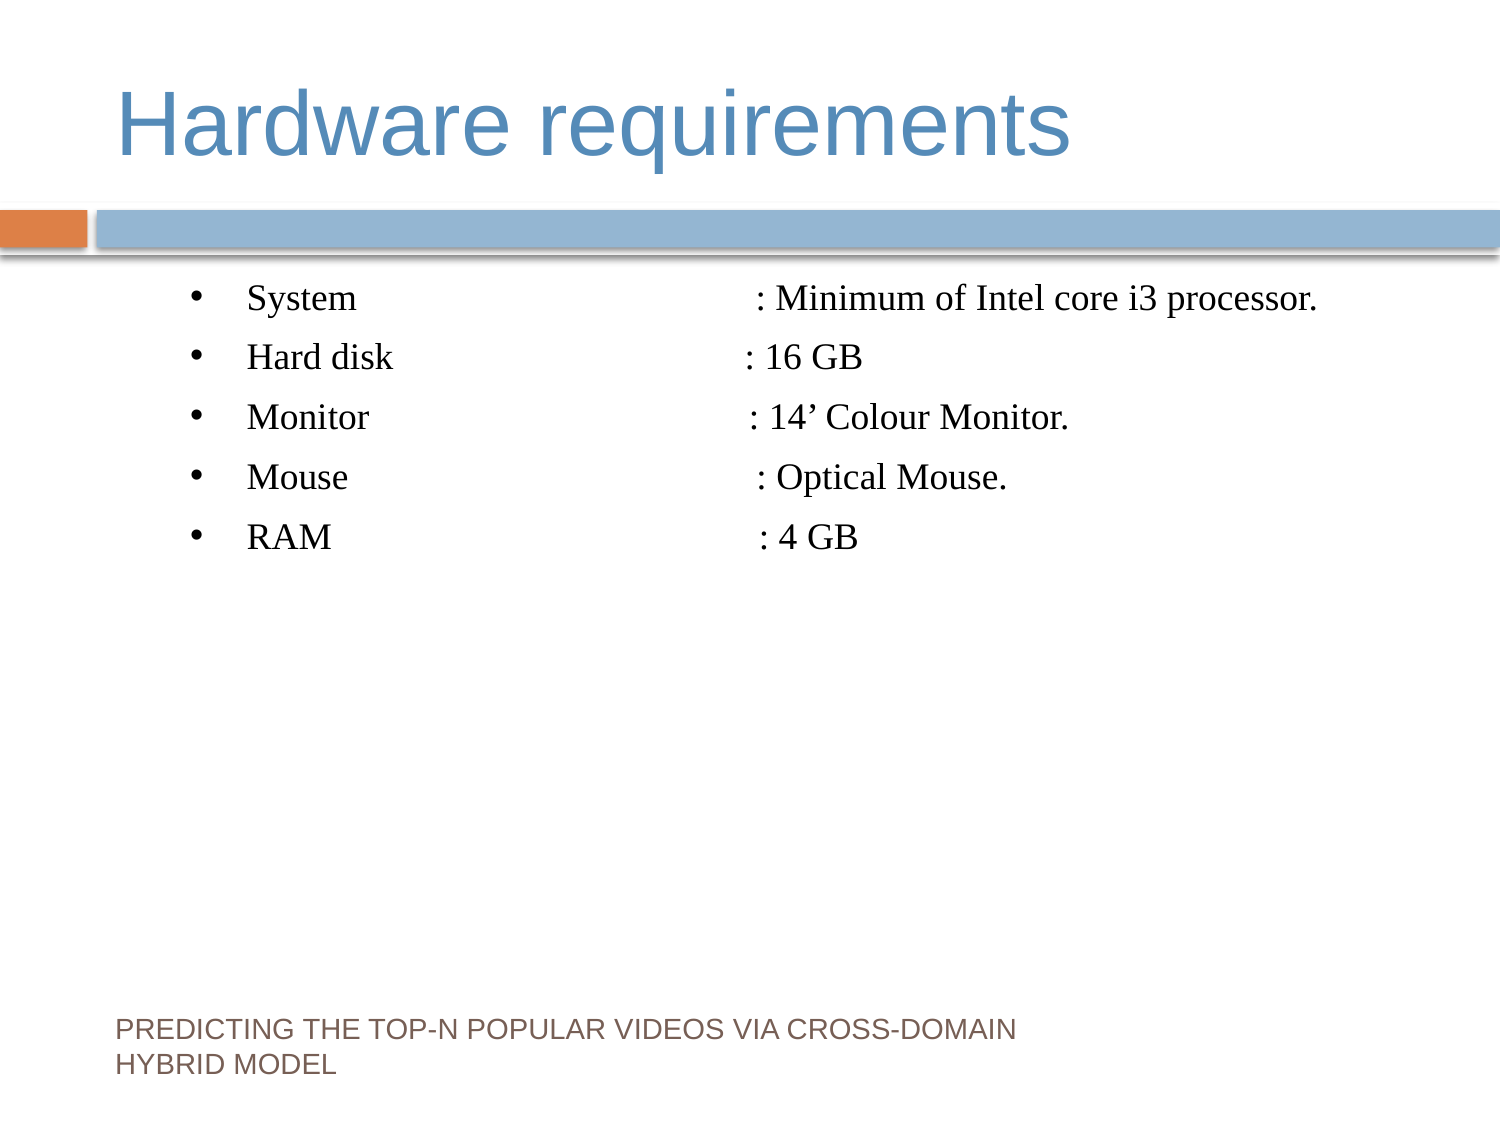

# Hardware requirements
 System                                          : Minimum of Intel core i3 processor.
 Hard disk                                     : 16 GB
 Monitor                                        : 14’ Colour Monitor.
 Mouse                                           : Optical Mouse.
 RAM                                             : 4 GB

PREDICTING THE TOP-N POPULAR VIDEOS VIA CROSS-DOMAIN HYBRID MODEL